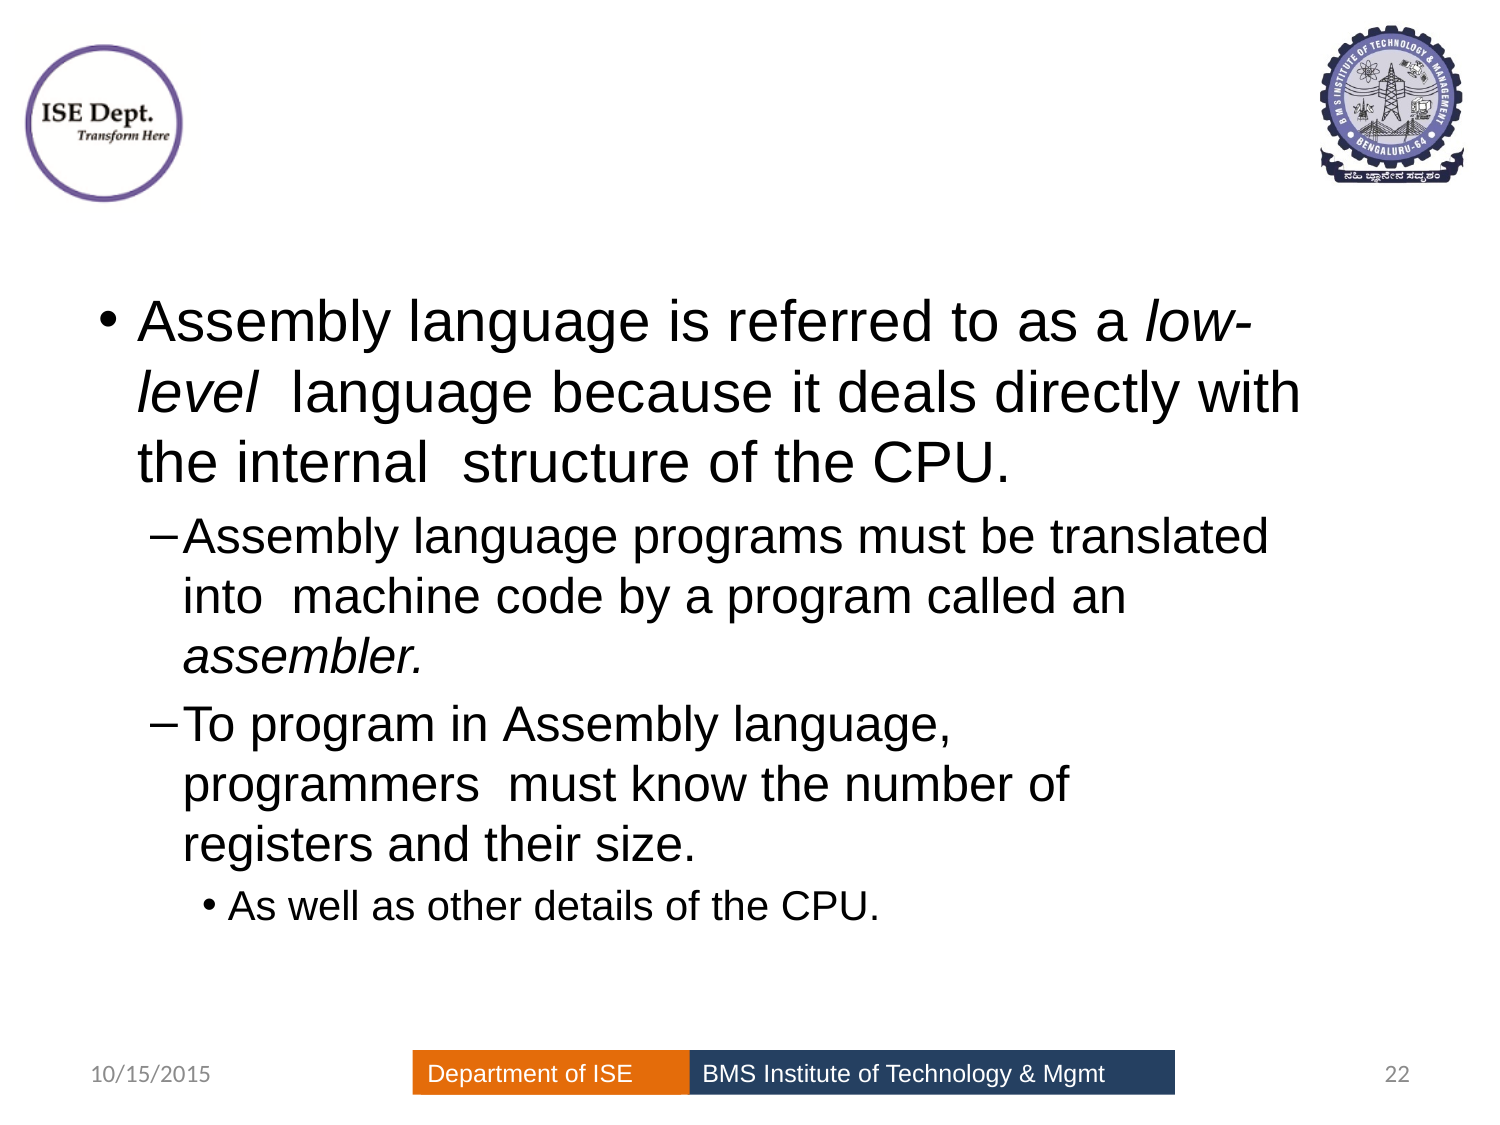

#
Assembly language is referred to as a low-level  language because it deals directly with the internal  structure of the CPU.
Assembly language programs must be translated into  machine code by a program called an assembler.
To program in Assembly language, programmers  must know the number of registers and their size.
As well as other details of the CPU.

10/15/2015
22